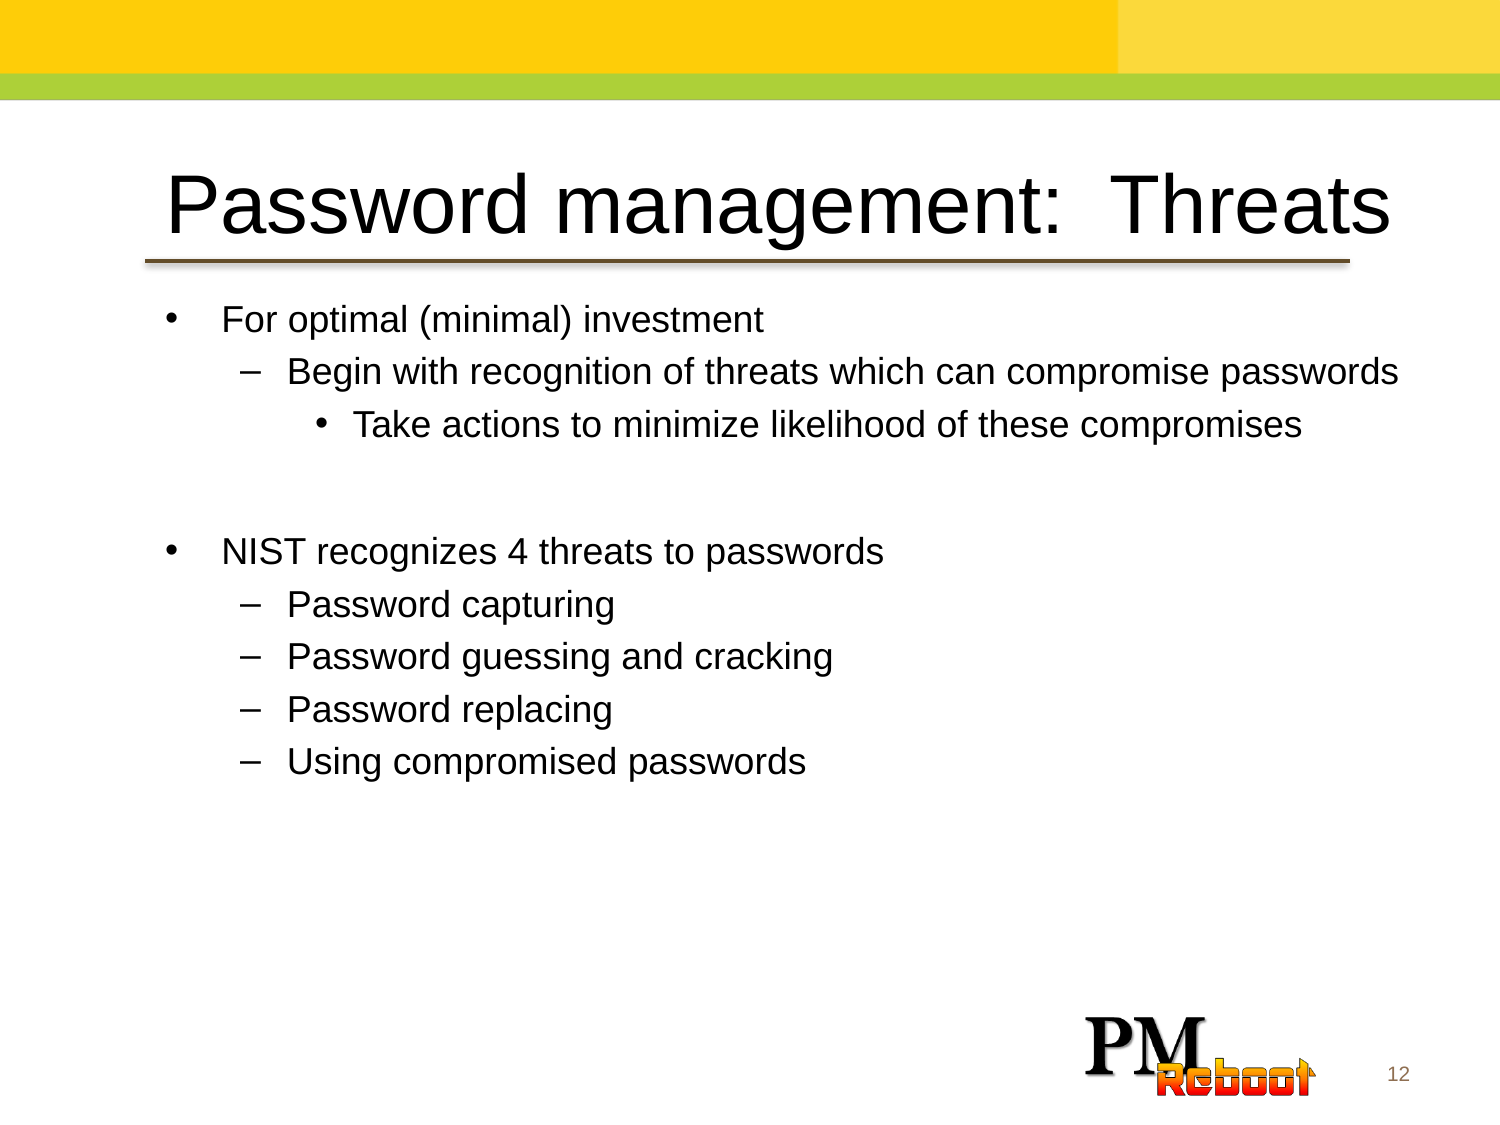

Password management:  Threats
For optimal (minimal) investment
Begin with recognition of threats which can compromise passwords
Take actions to minimize likelihood of these compromises

NIST recognizes 4 threats to passwords
Password capturing
Password guessing and cracking
Password replacing
Using compromised passwords

12